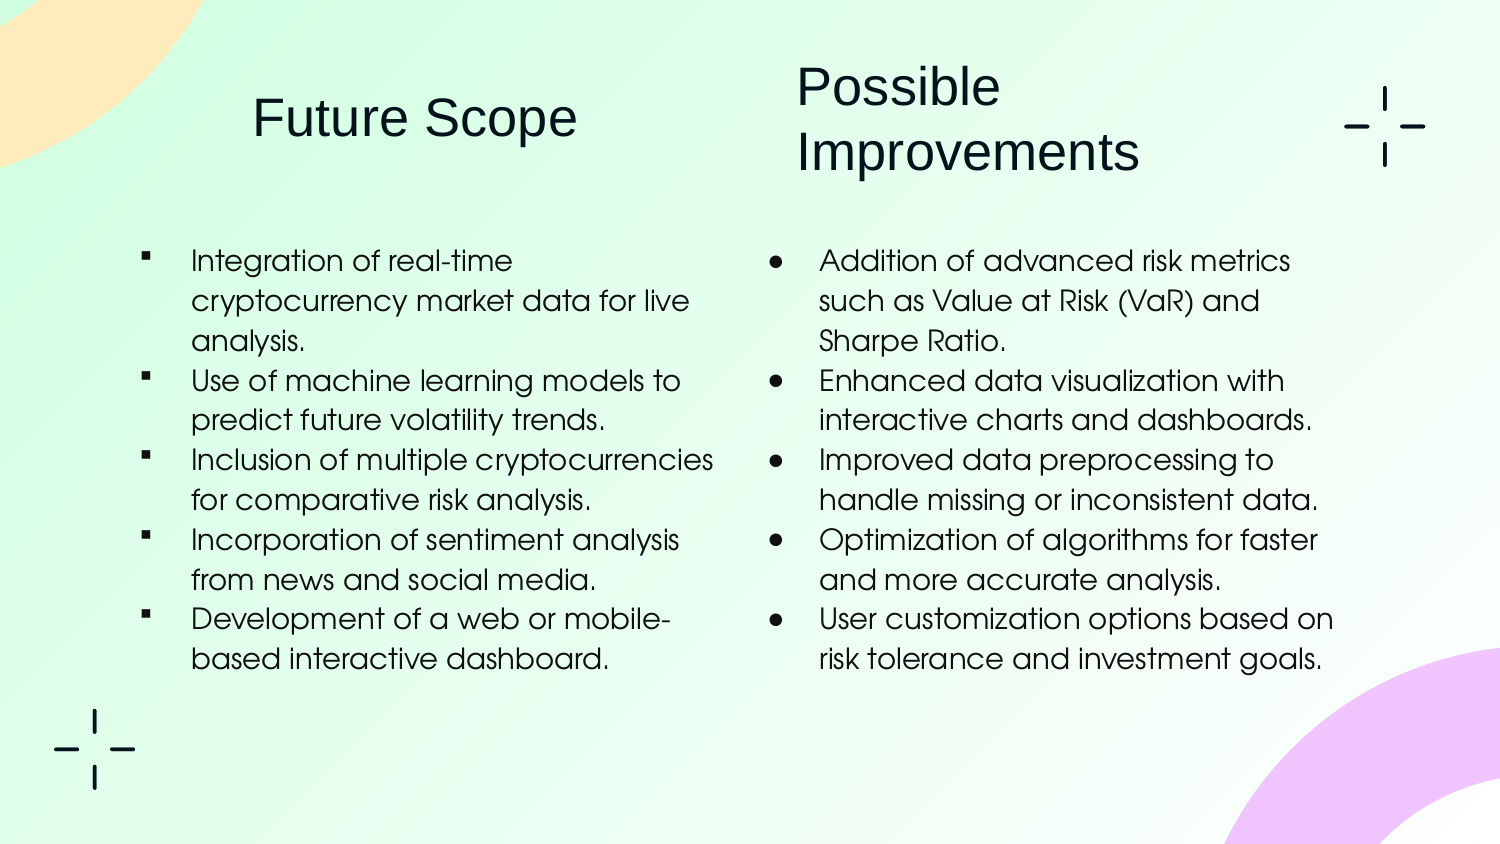

Possible Improvements

# Future Scope

Integration of real-time cryptocurrency market data for live analysis.
Use of machine learning models to predict future volatility trends.
Inclusion of multiple cryptocurrencies for comparative risk analysis.
Incorporation of sentiment analysis from news and social media.
Development of a web or mobile-based interactive dashboard.

Addition of advanced risk metrics such as Value at Risk (VaR) and Sharpe Ratio.
Enhanced data visualization with interactive charts and dashboards.
Improved data preprocessing to handle missing or inconsistent data.
Optimization of algorithms for faster and more accurate analysis.
User customization options based on risk tolerance and investment goals.